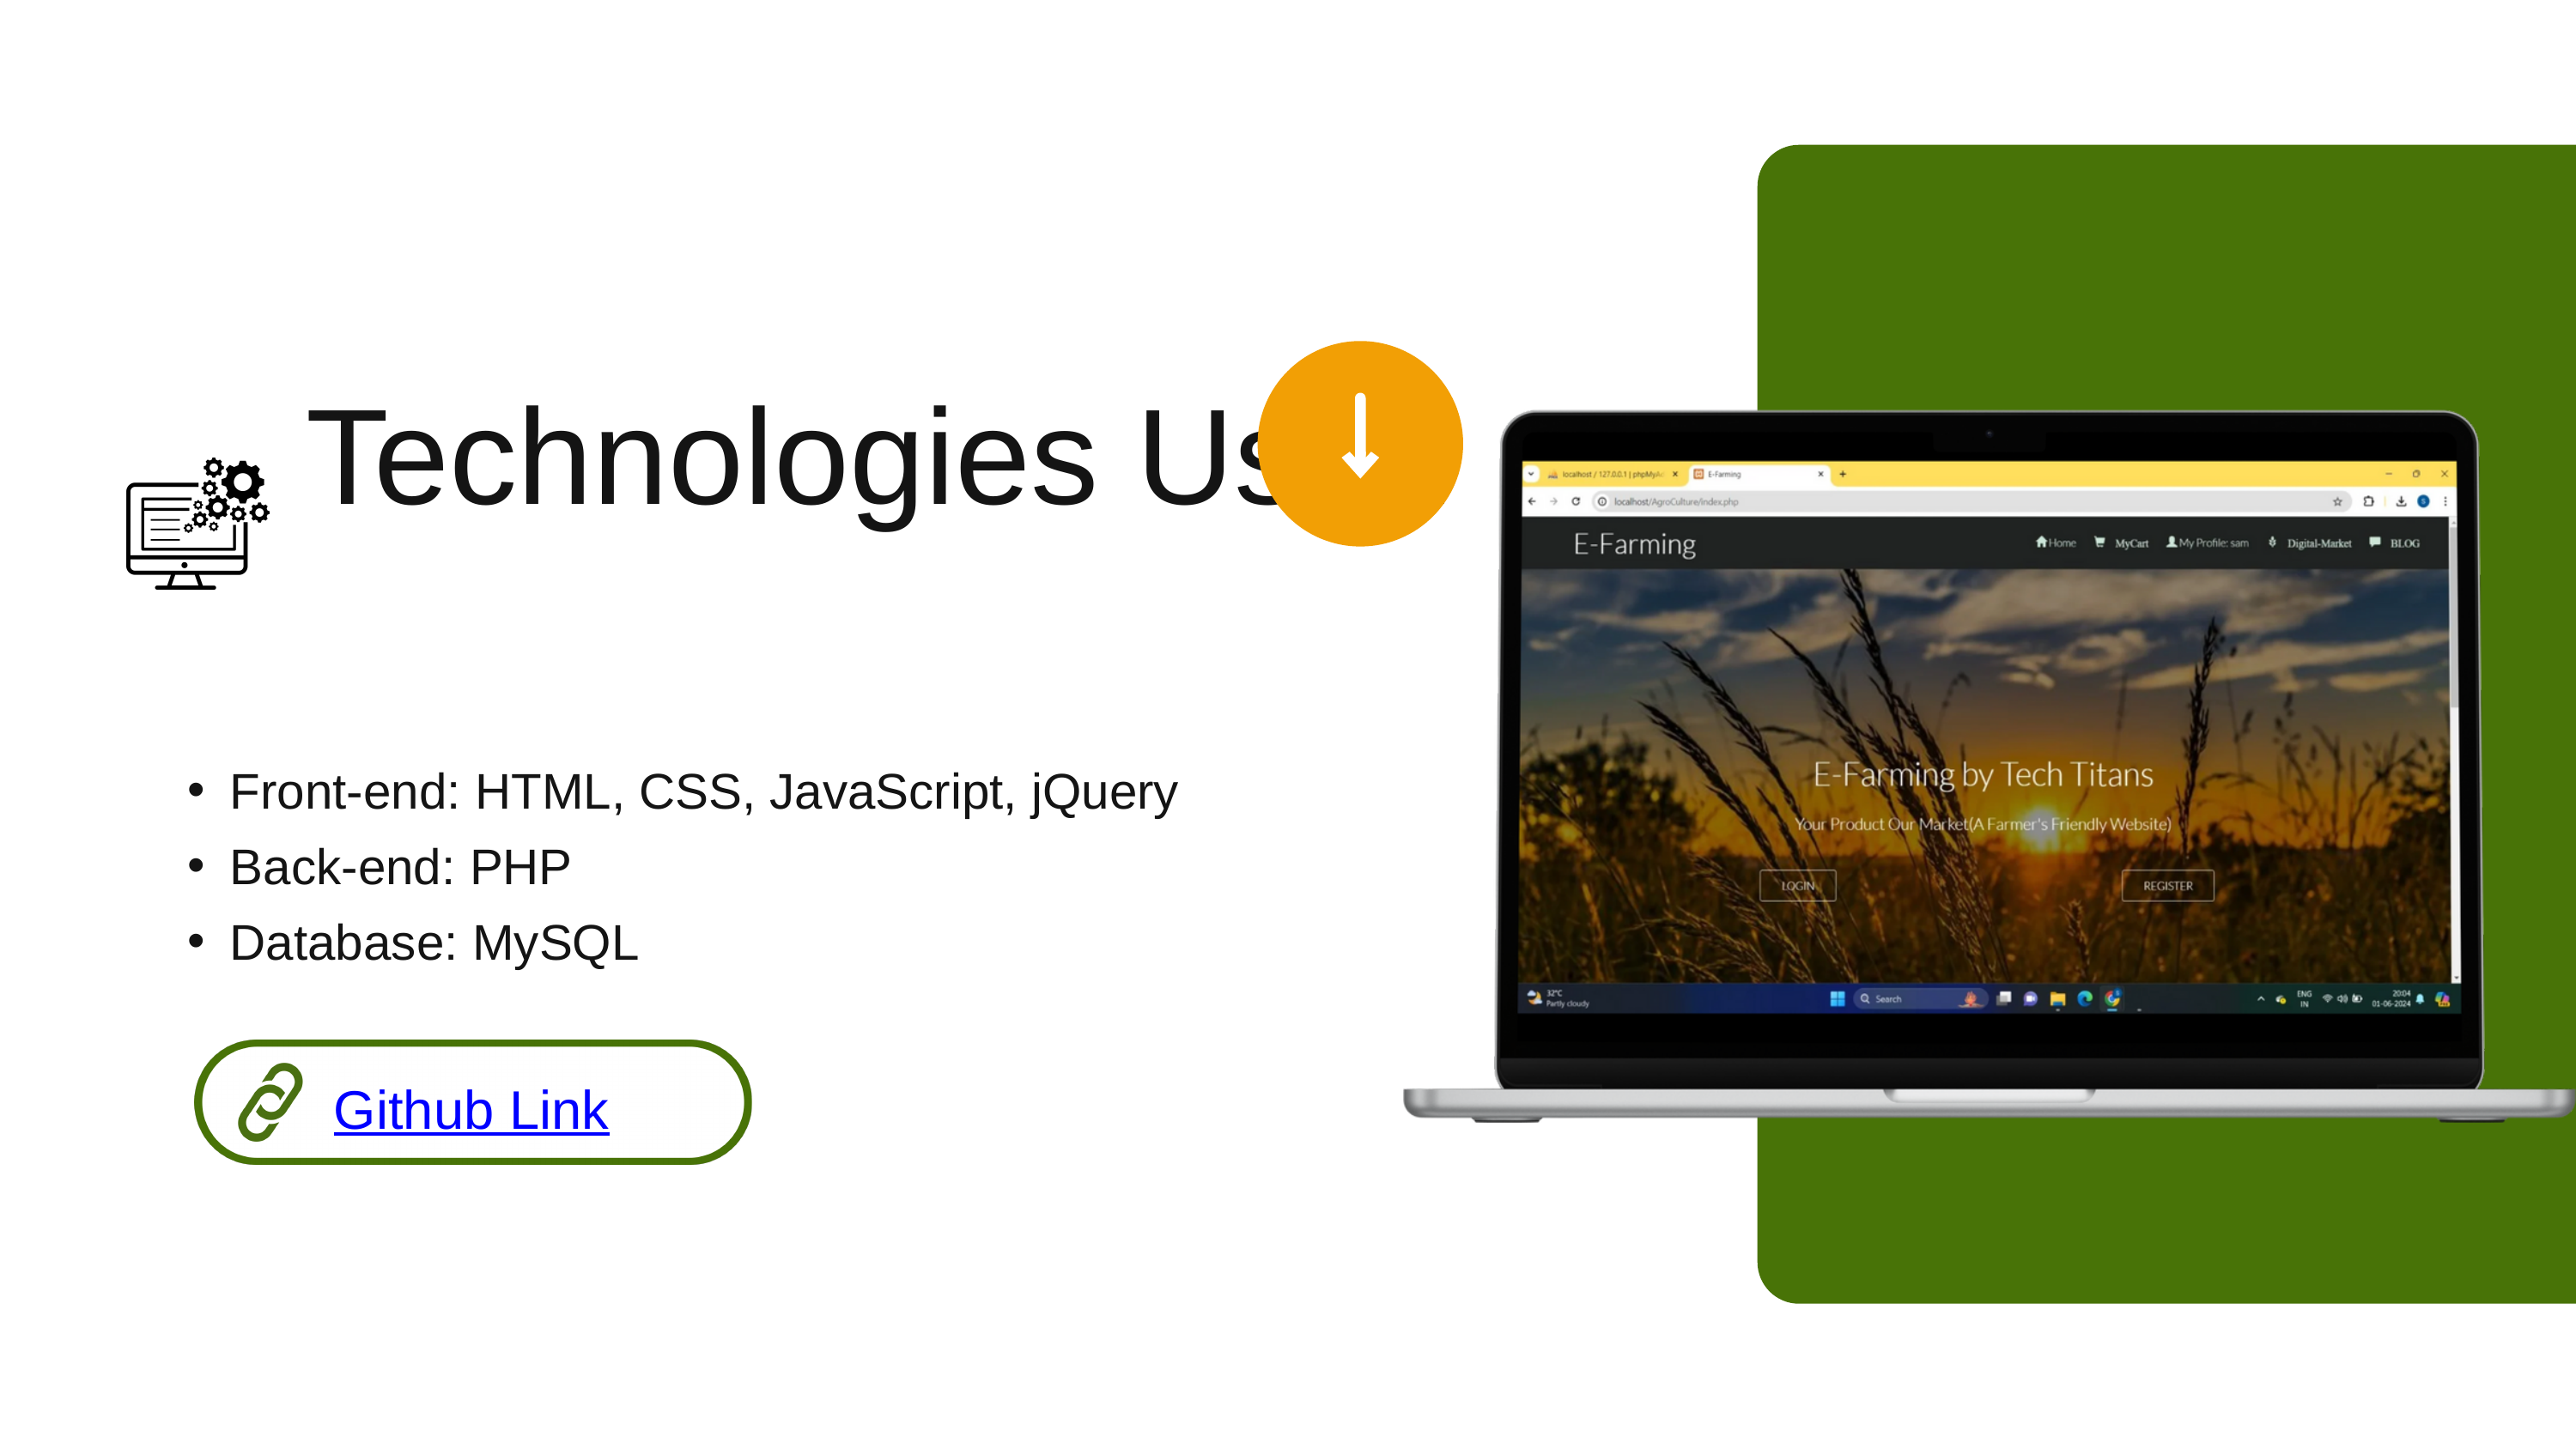

Technologies Used

Front-end: HTML, CSS, JavaScript, jQuery
Back-end: PHP
Database: MySQL

Github Link